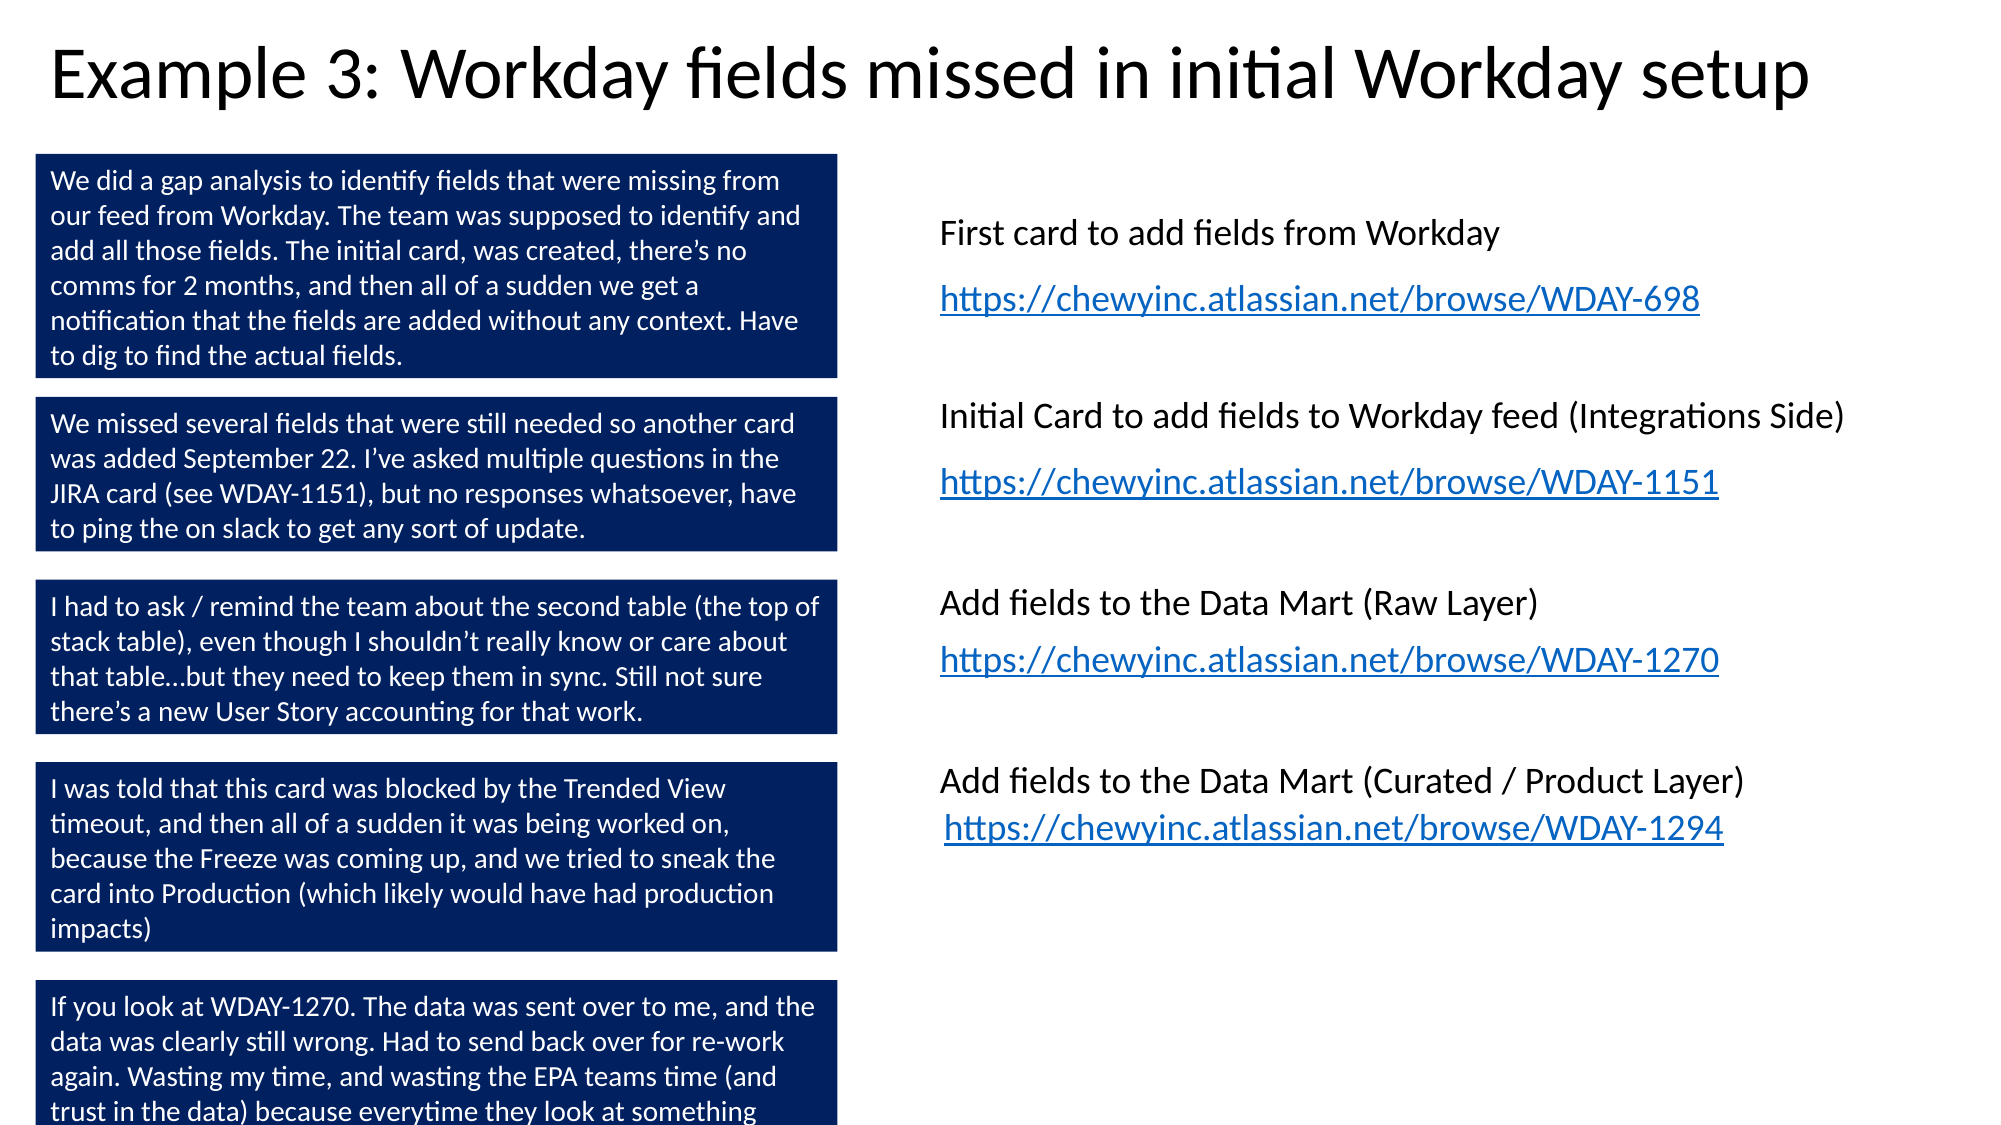

Example 3: Workday fields missed in initial Workday setup
We did a gap analysis to identify fields that were missing from our feed from Workday. The team was supposed to identify and add all those fields. The initial card, was created, there’s no comms for 2 months, and then all of a sudden we get a notification that the fields are added without any context. Have to dig to find the actual fields.
First card to add fields from Workday
https://chewyinc.atlassian.net/browse/WDAY-698
Initial Card to add fields to Workday feed (Integrations Side)
We missed several fields that were still needed so another card was added September 22. I’ve asked multiple questions in the JIRA card (see WDAY-1151), but no responses whatsoever, have to ping the on slack to get any sort of update.
https://chewyinc.atlassian.net/browse/WDAY-1151
Add fields to the Data Mart (Raw Layer)
I had to ask / remind the team about the second table (the top of stack table), even though I shouldn’t really know or care about that table…but they need to keep them in sync. Still not sure there’s a new User Story accounting for that work.
https://chewyinc.atlassian.net/browse/WDAY-1270
Add fields to the Data Mart (Curated / Product Layer)
I was told that this card was blocked by the Trended View timeout, and then all of a sudden it was being worked on, because the Freeze was coming up, and we tried to sneak the card into Production (which likely would have had production impacts)
https://chewyinc.atlassian.net/browse/WDAY-1294
If you look at WDAY-1270. The data was sent over to me, and the data was clearly still wrong. Had to send back over for re-work again. Wasting my time, and wasting the EPA teams time (and trust in the data) because everytime they look at something that’s being “delivered” in dev, it seems like columns are mismatched, or just wrong.